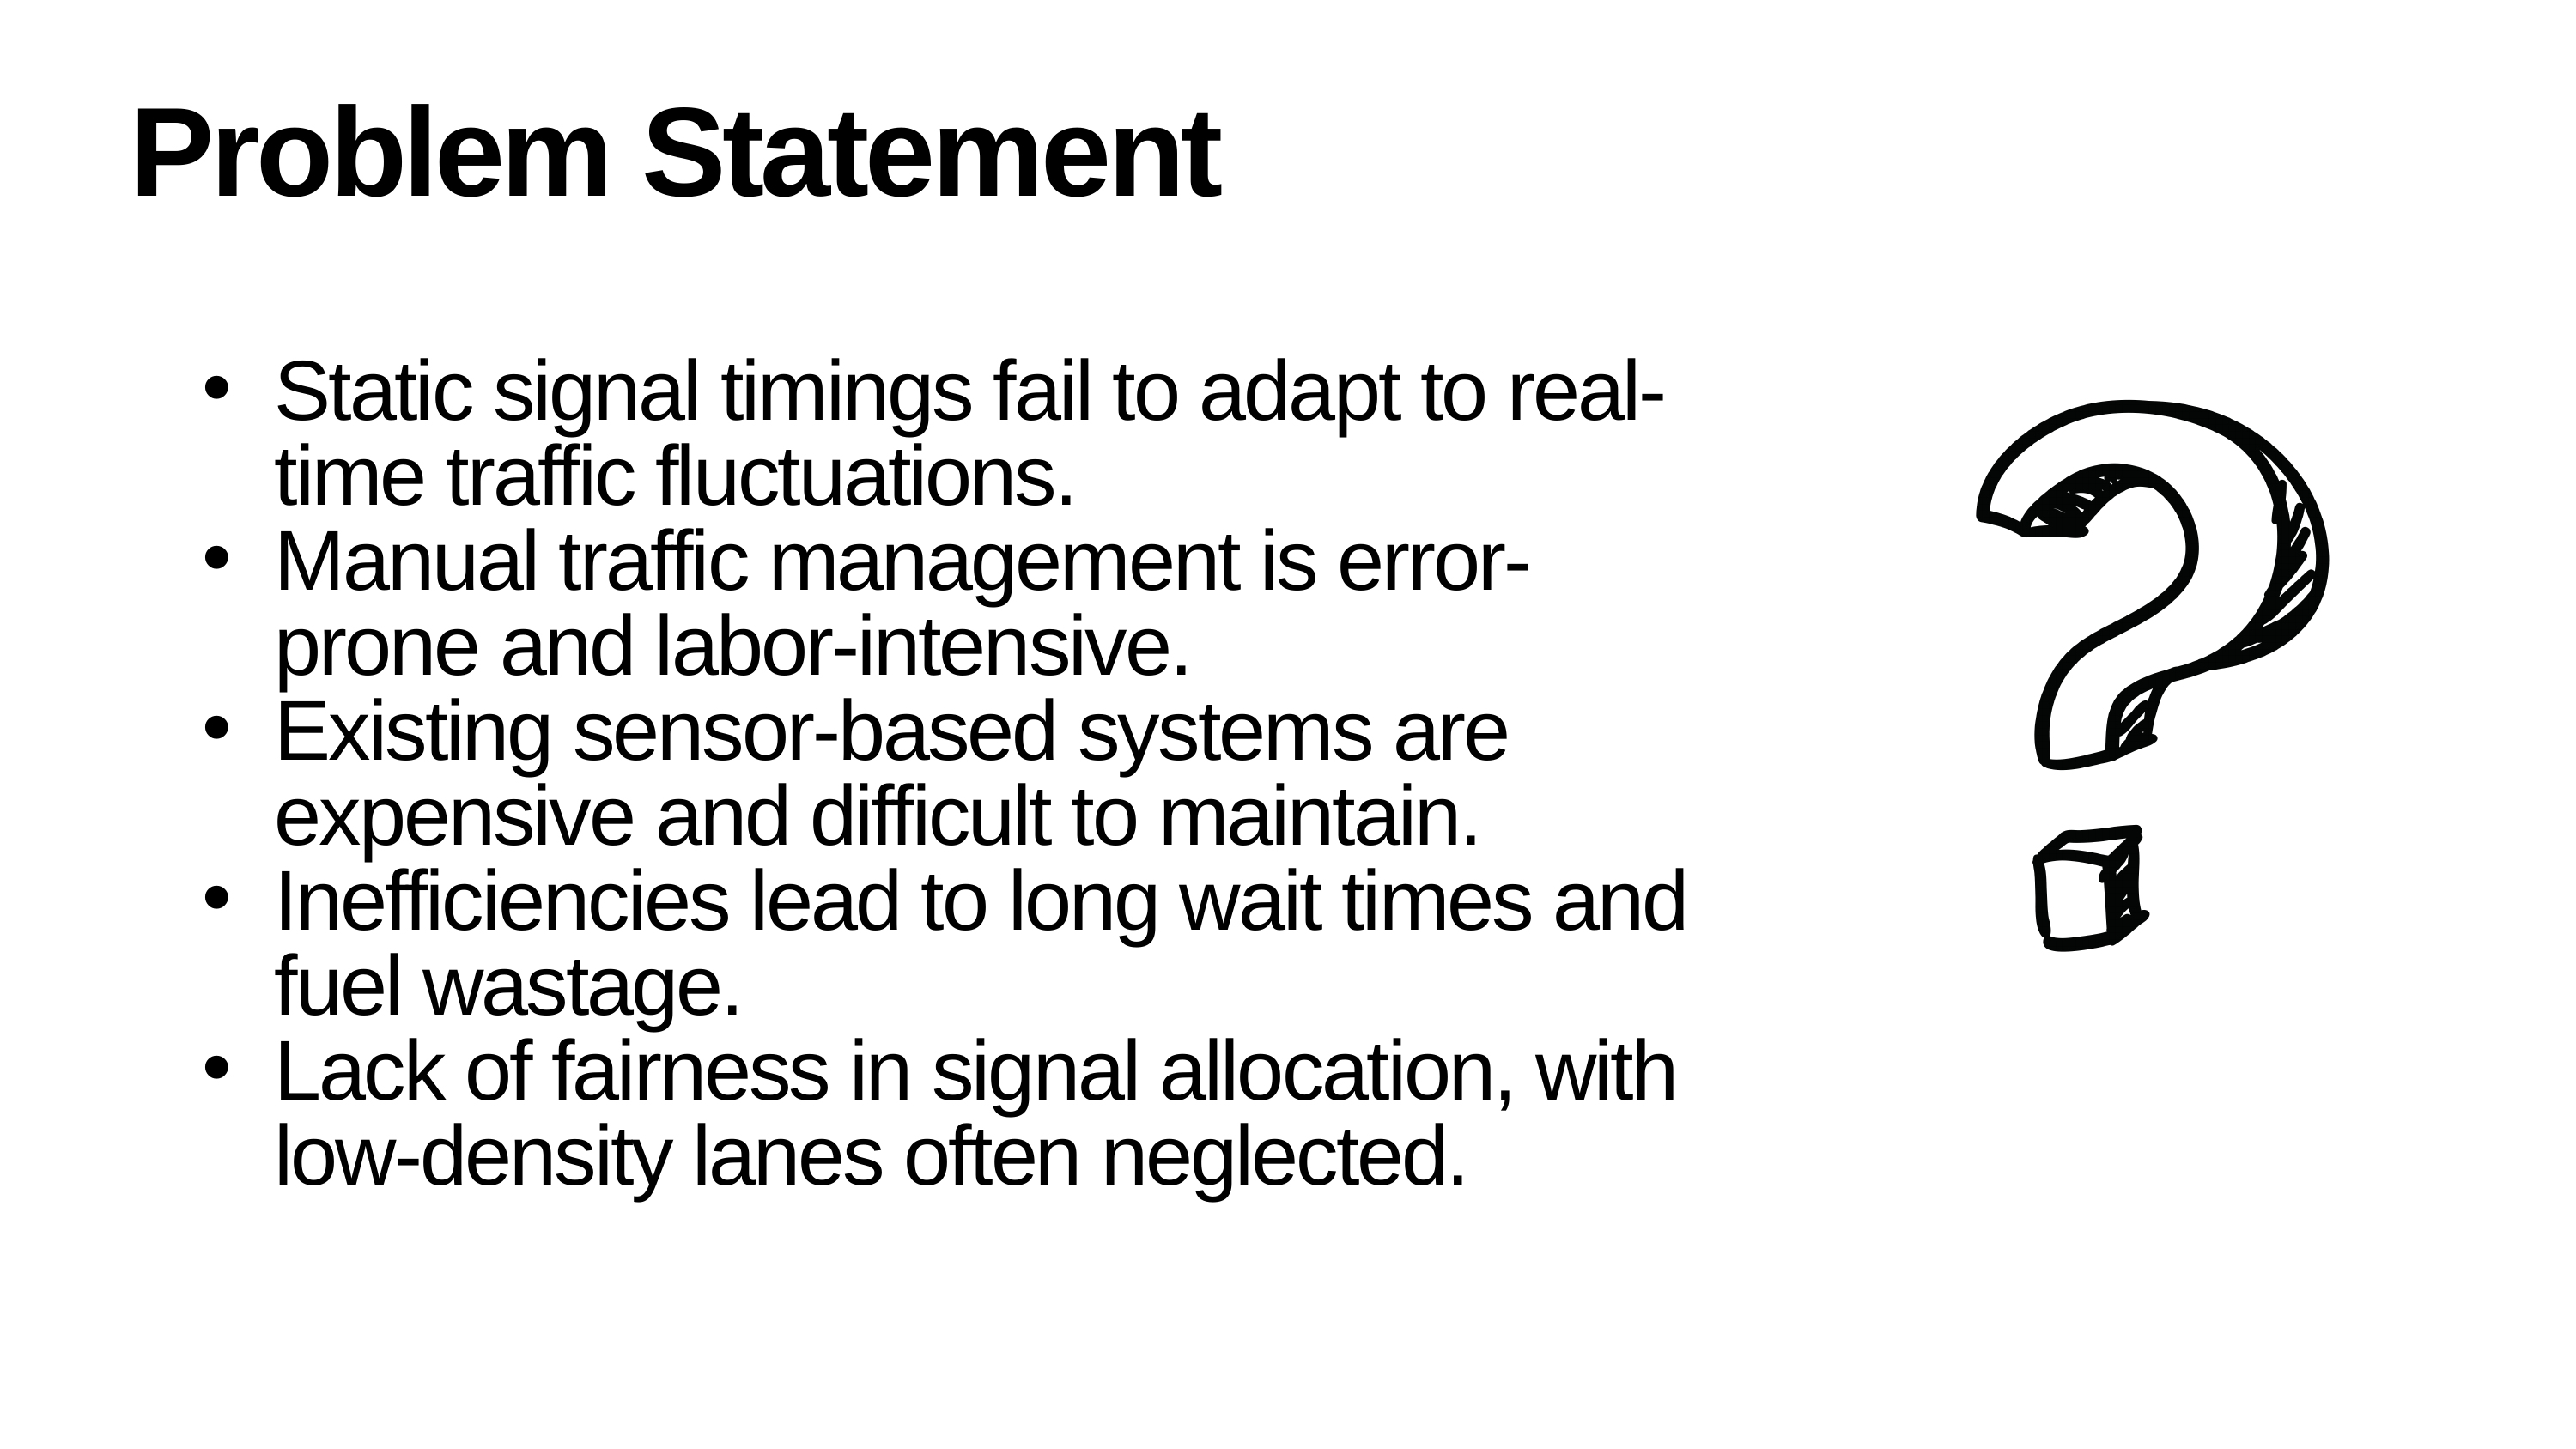

Problem Statement
Static signal timings fail to adapt to real-time traffic fluctuations.
Manual traffic management is error-prone and labor-intensive.
Existing sensor-based systems are expensive and difficult to maintain.
Inefficiencies lead to long wait times and fuel wastage.
Lack of fairness in signal allocation, with low-density lanes often neglected.